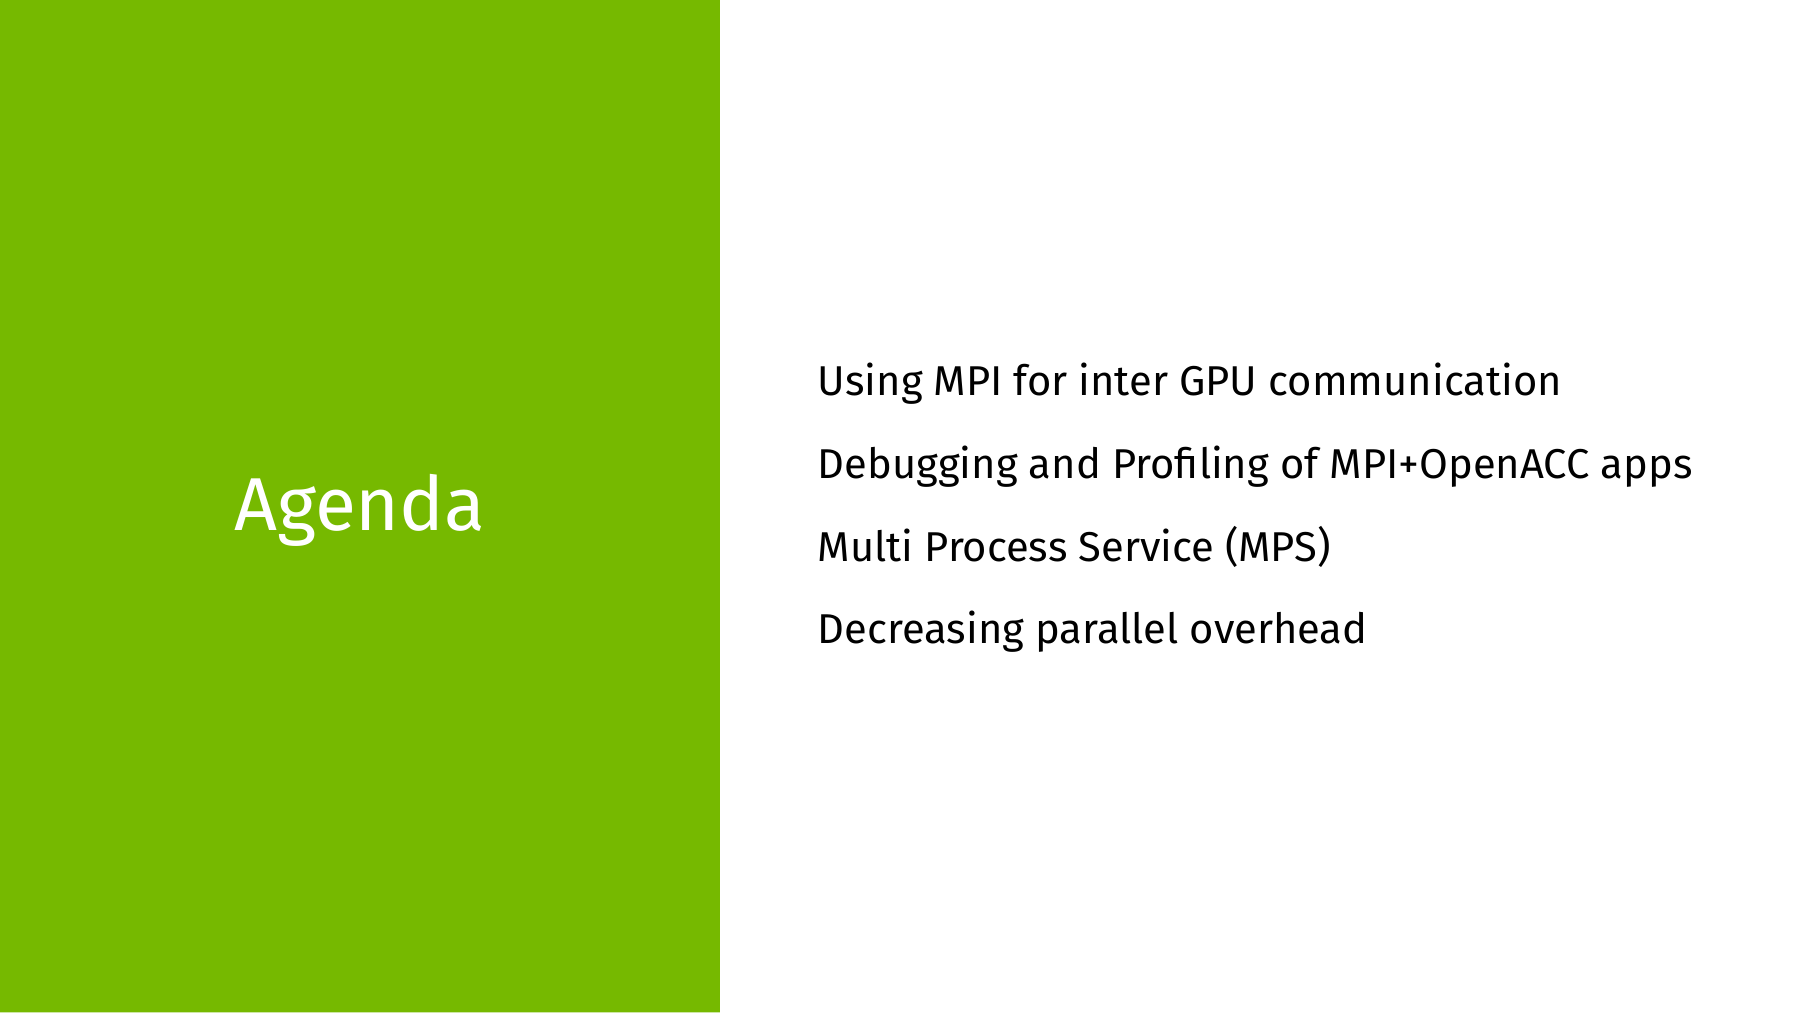

Using MPI for inter GPU communication
Debugging and Profiling of MPI+OpenACC apps
Multi Process Service (MPS)
Decreasing parallel overhead
Agenda